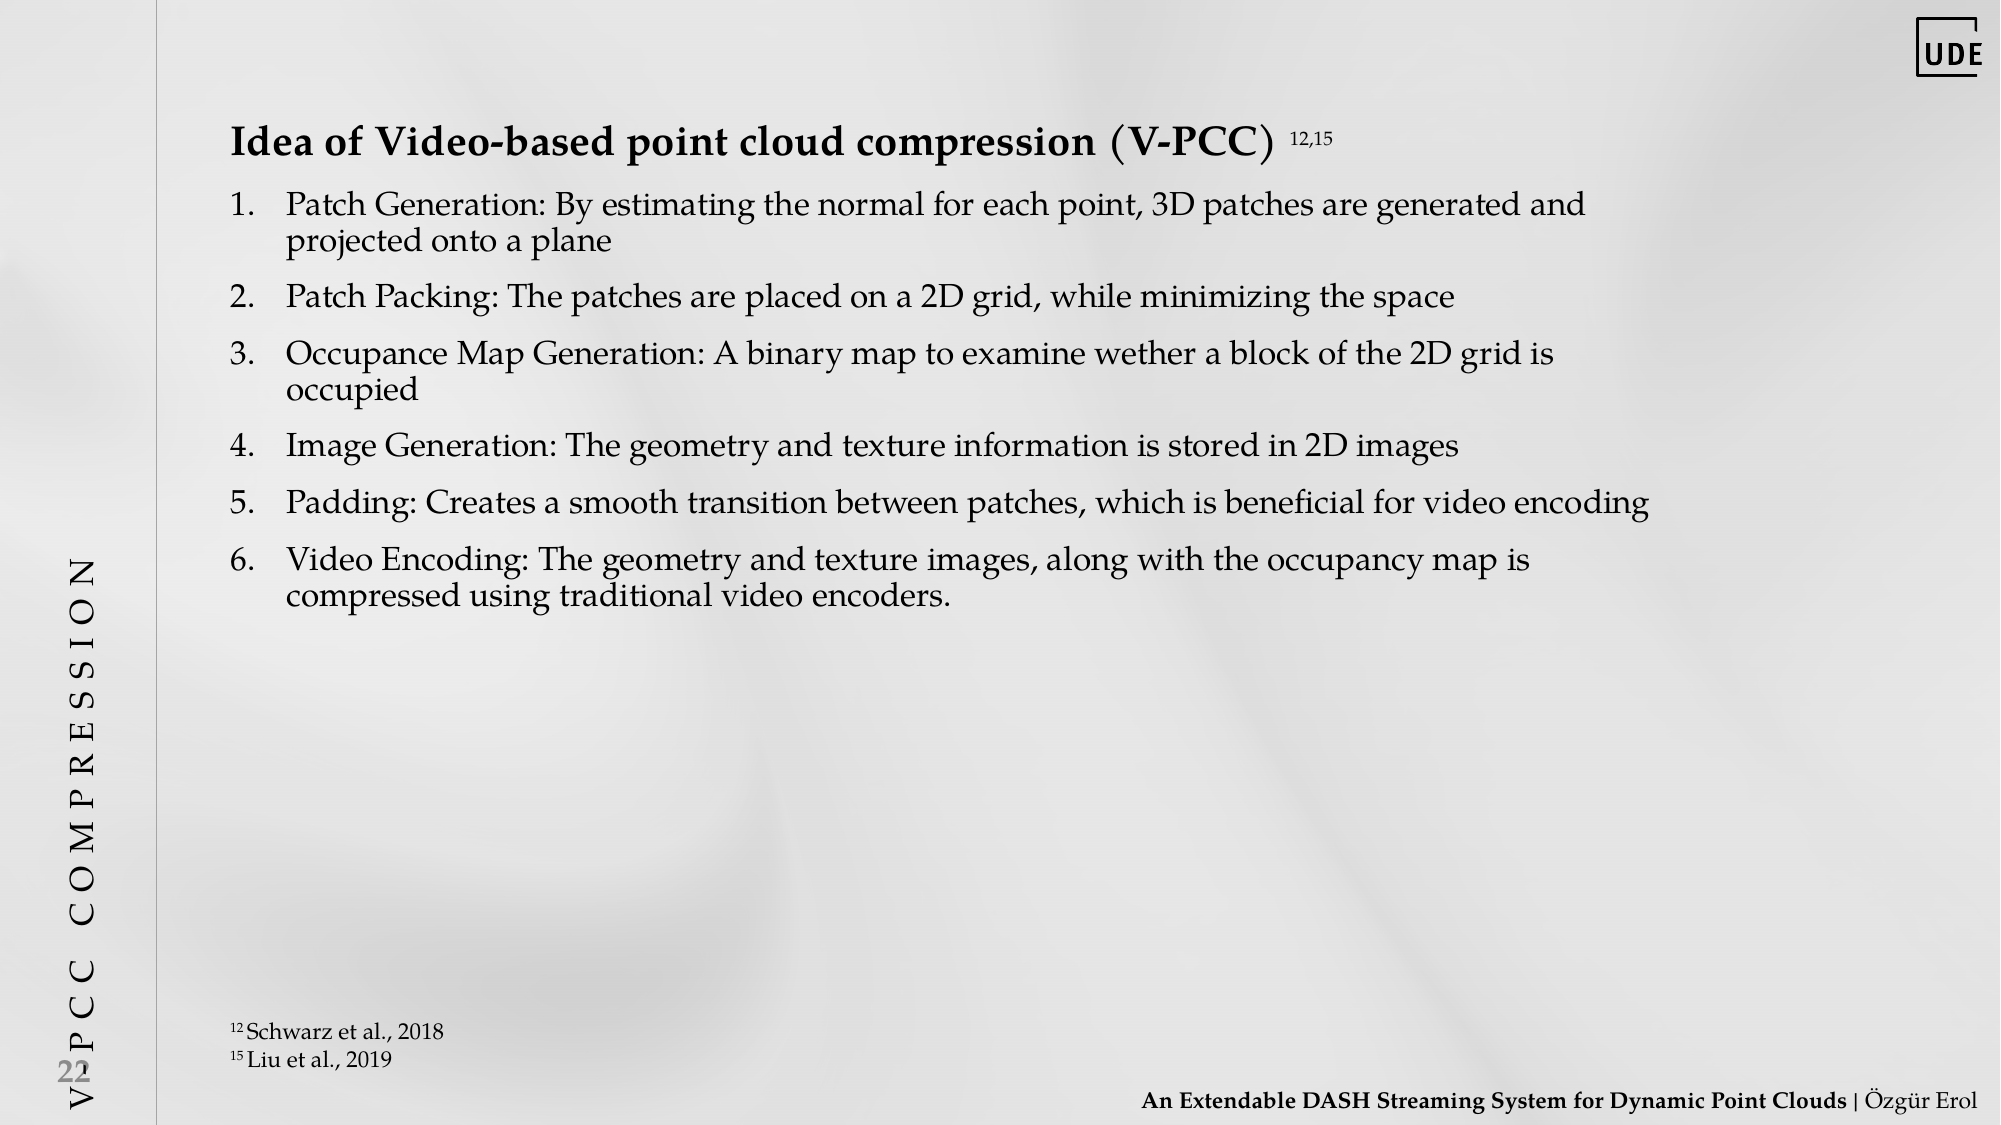

V-PCC COMPRESSION
Idea of Video-based point cloud compression (V-PCC) 12,15
Patch Generation: By estimating the normal for each point, 3D patches are generated and projected onto a plane
Patch Packing: The patches are placed on a 2D grid, while minimizing the space
Occupance Map Generation: A binary map to examine wether a block of the 2D grid is occupied
Image Generation: The geometry and texture information is stored in 2D images
Padding: Creates a smooth transition between patches, which is beneficial for video encoding
Video Encoding: The geometry and texture images, along with the occupancy map is compressed using traditional video encoders.
12 Schwarz et al., 2018
15 Liu et al., 2019
22